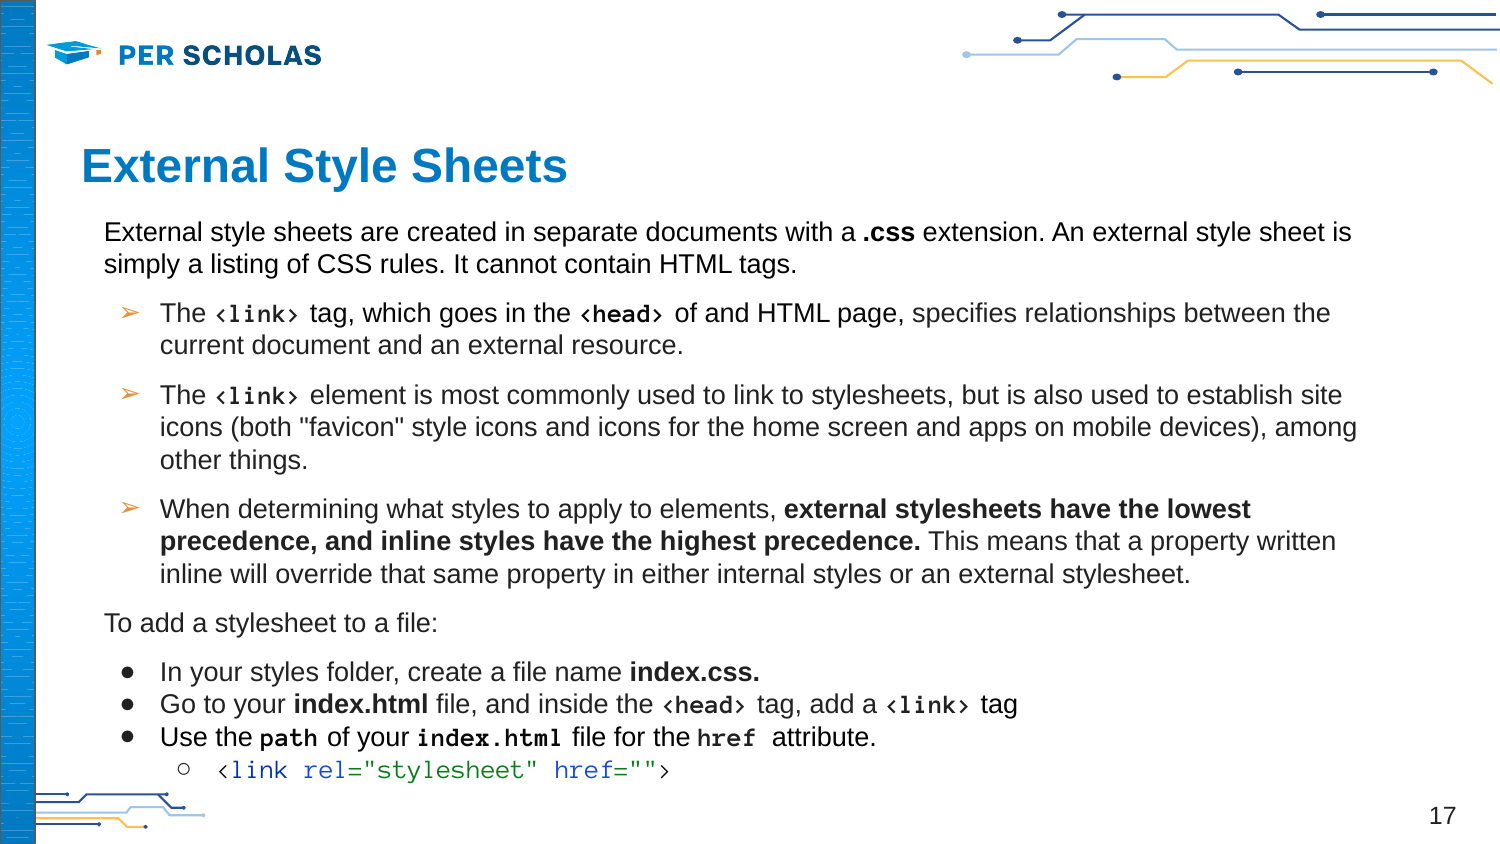

# External Style Sheets
External style sheets are created in separate documents with a .css extension. An external style sheet is simply a listing of CSS rules. It cannot contain HTML tags.
The <link> tag, which goes in the <head> of and HTML page, specifies relationships between the current document and an external resource.
The <link> element is most commonly used to link to stylesheets, but is also used to establish site icons (both "favicon" style icons and icons for the home screen and apps on mobile devices), among other things.
When determining what styles to apply to elements, external stylesheets have the lowest precedence, and inline styles have the highest precedence. This means that a property written inline will override that same property in either internal styles or an external stylesheet.
To add a stylesheet to a file:
In your styles folder, create a file name index.css.
Go to your index.html file, and inside the <head> tag, add a <link> tag
Use the path of your index.html file for the href attribute.
<link rel="stylesheet" href="">
17